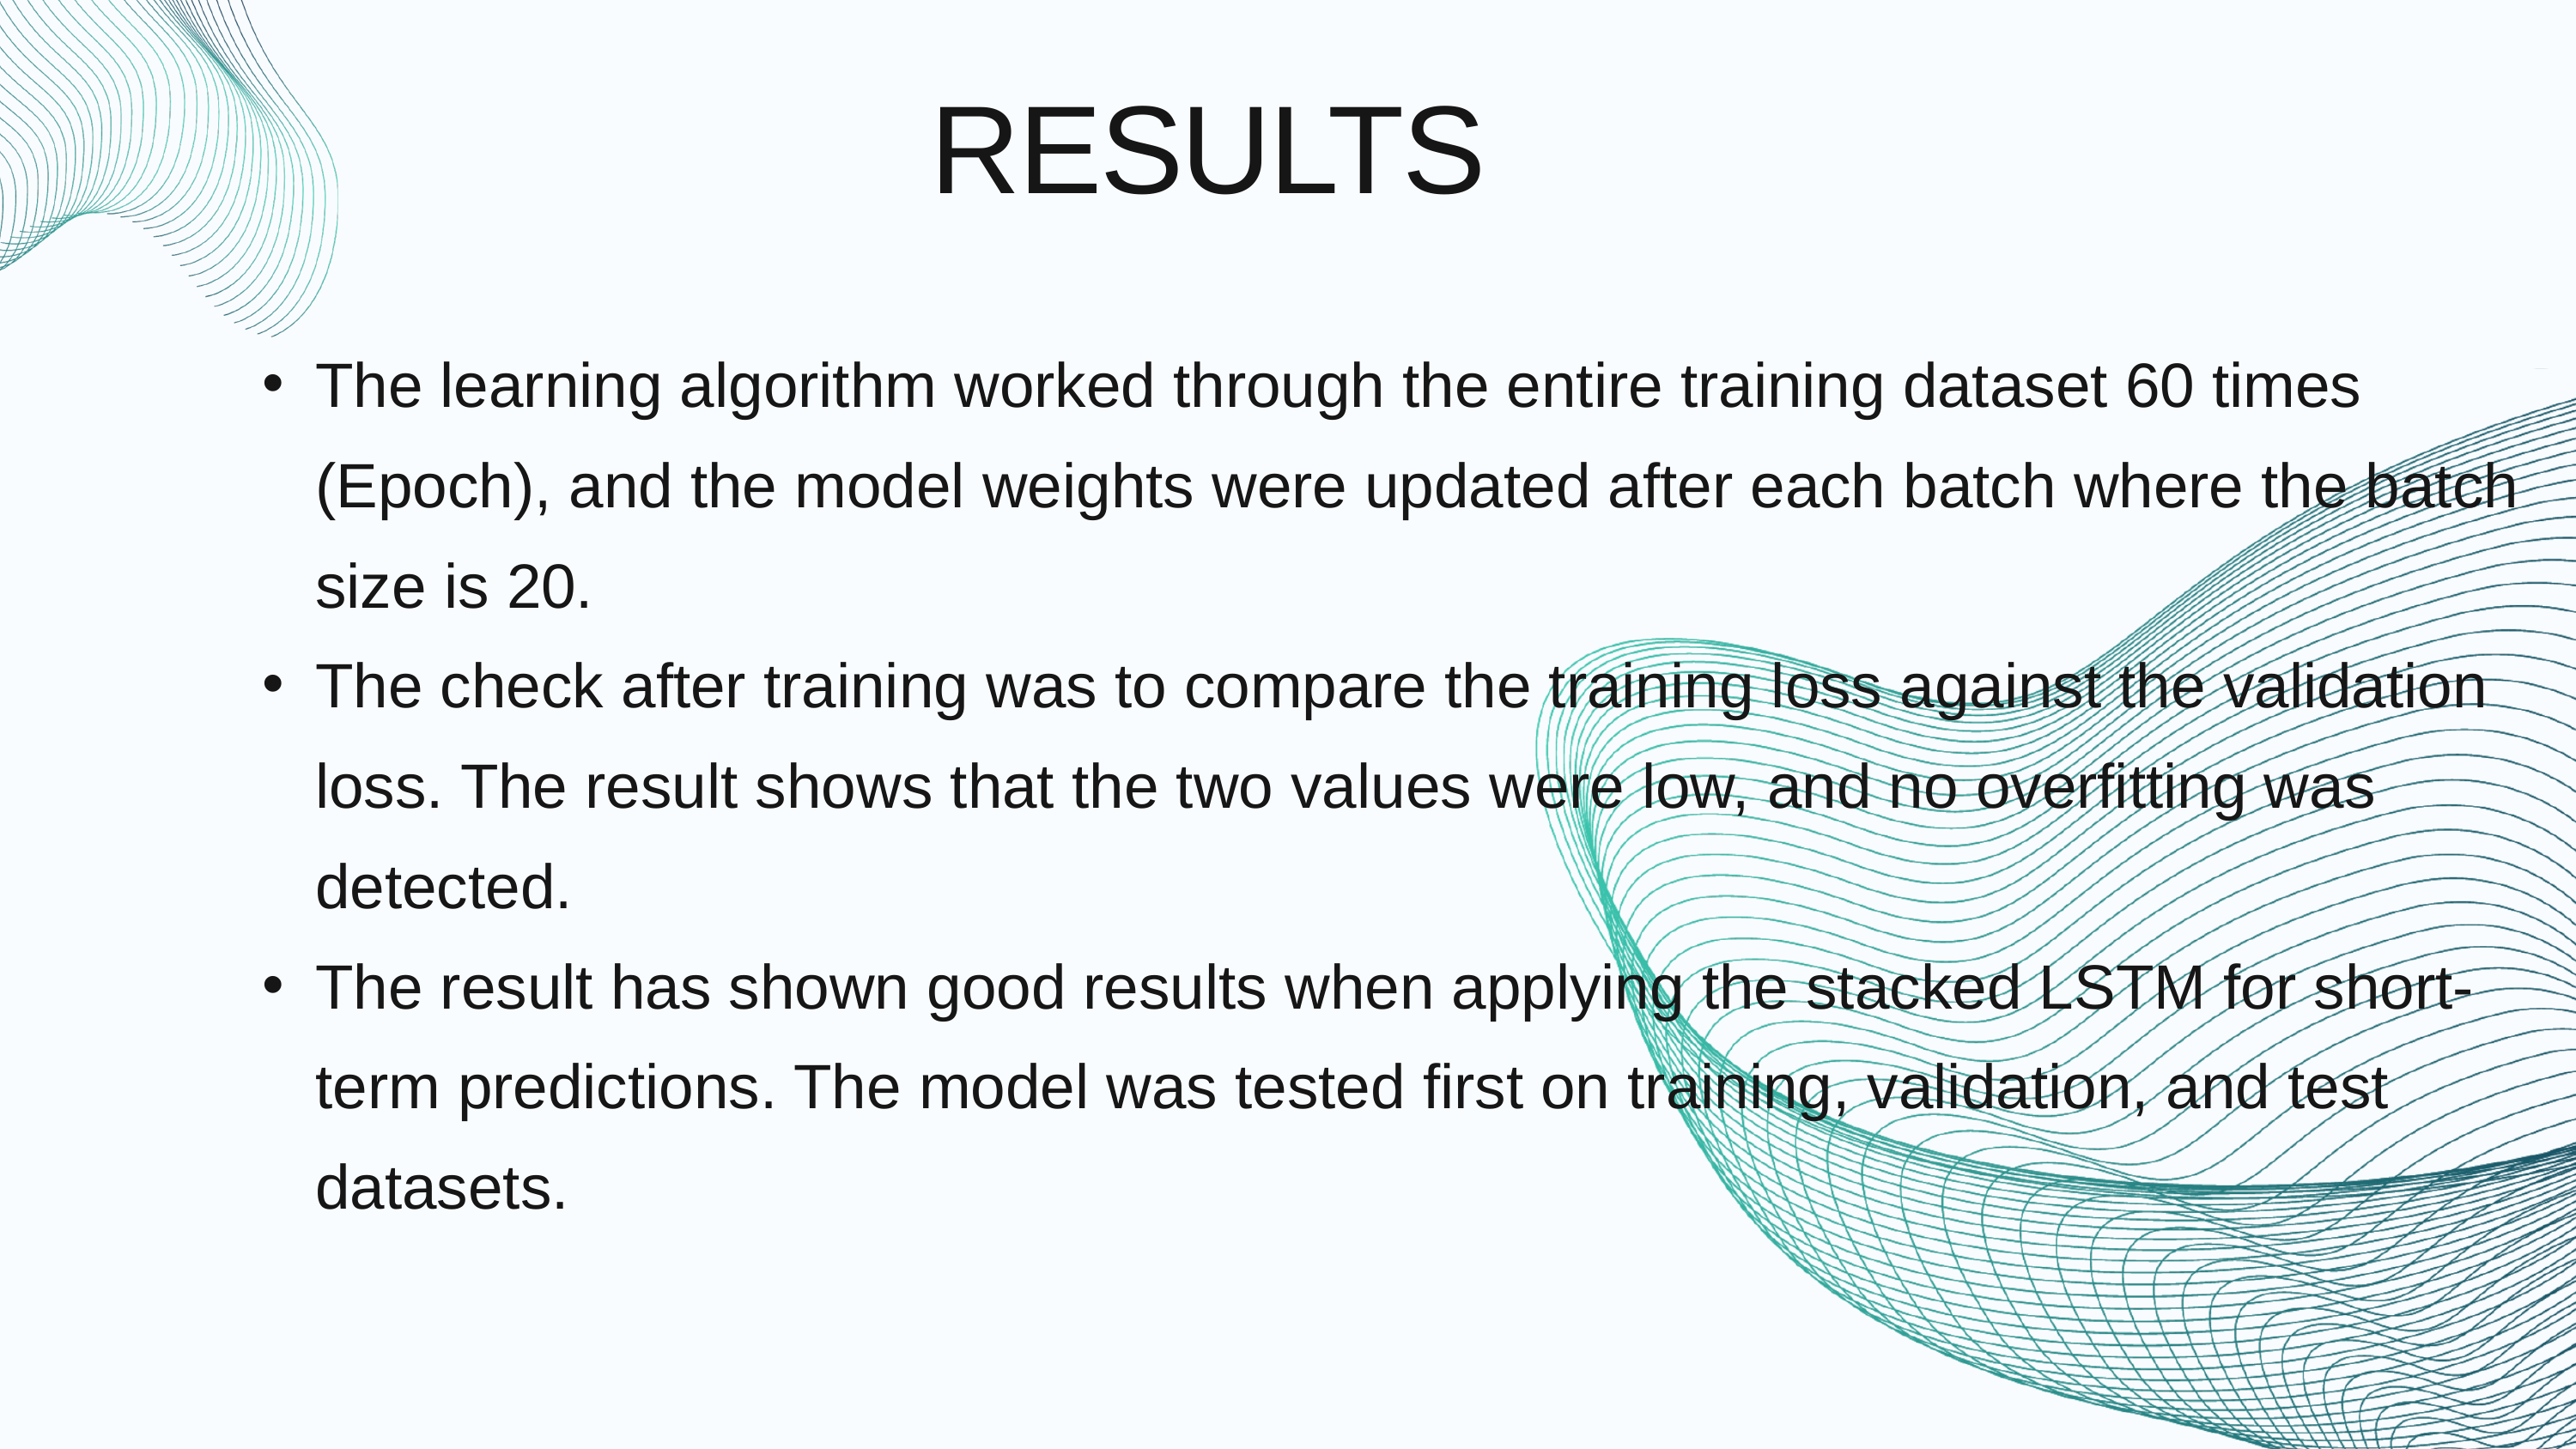

RESULTS
The learning algorithm worked through the entire training dataset 60 times (Epoch), and the model weights were updated after each batch where the batch size is 20.
The check after training was to compare the training loss against the validation loss. The result shows that the two values were low, and no overfitting was detected.
The result has shown good results when applying the stacked LSTM for short-term predictions. The model was tested first on training, validation, and test datasets.